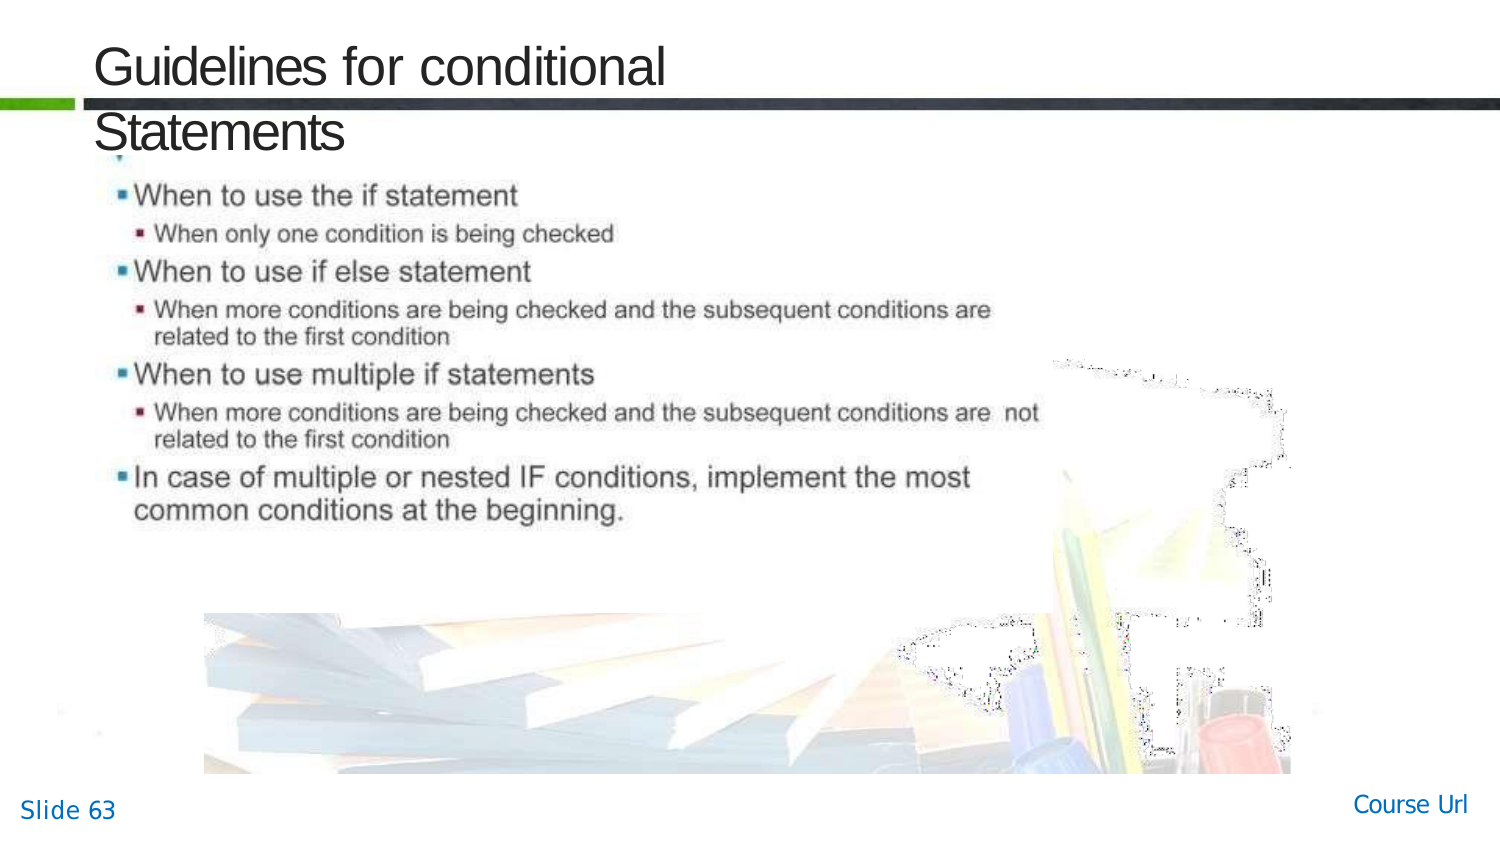

# Guidelines for conditional Statements

Course Url
Slide 63